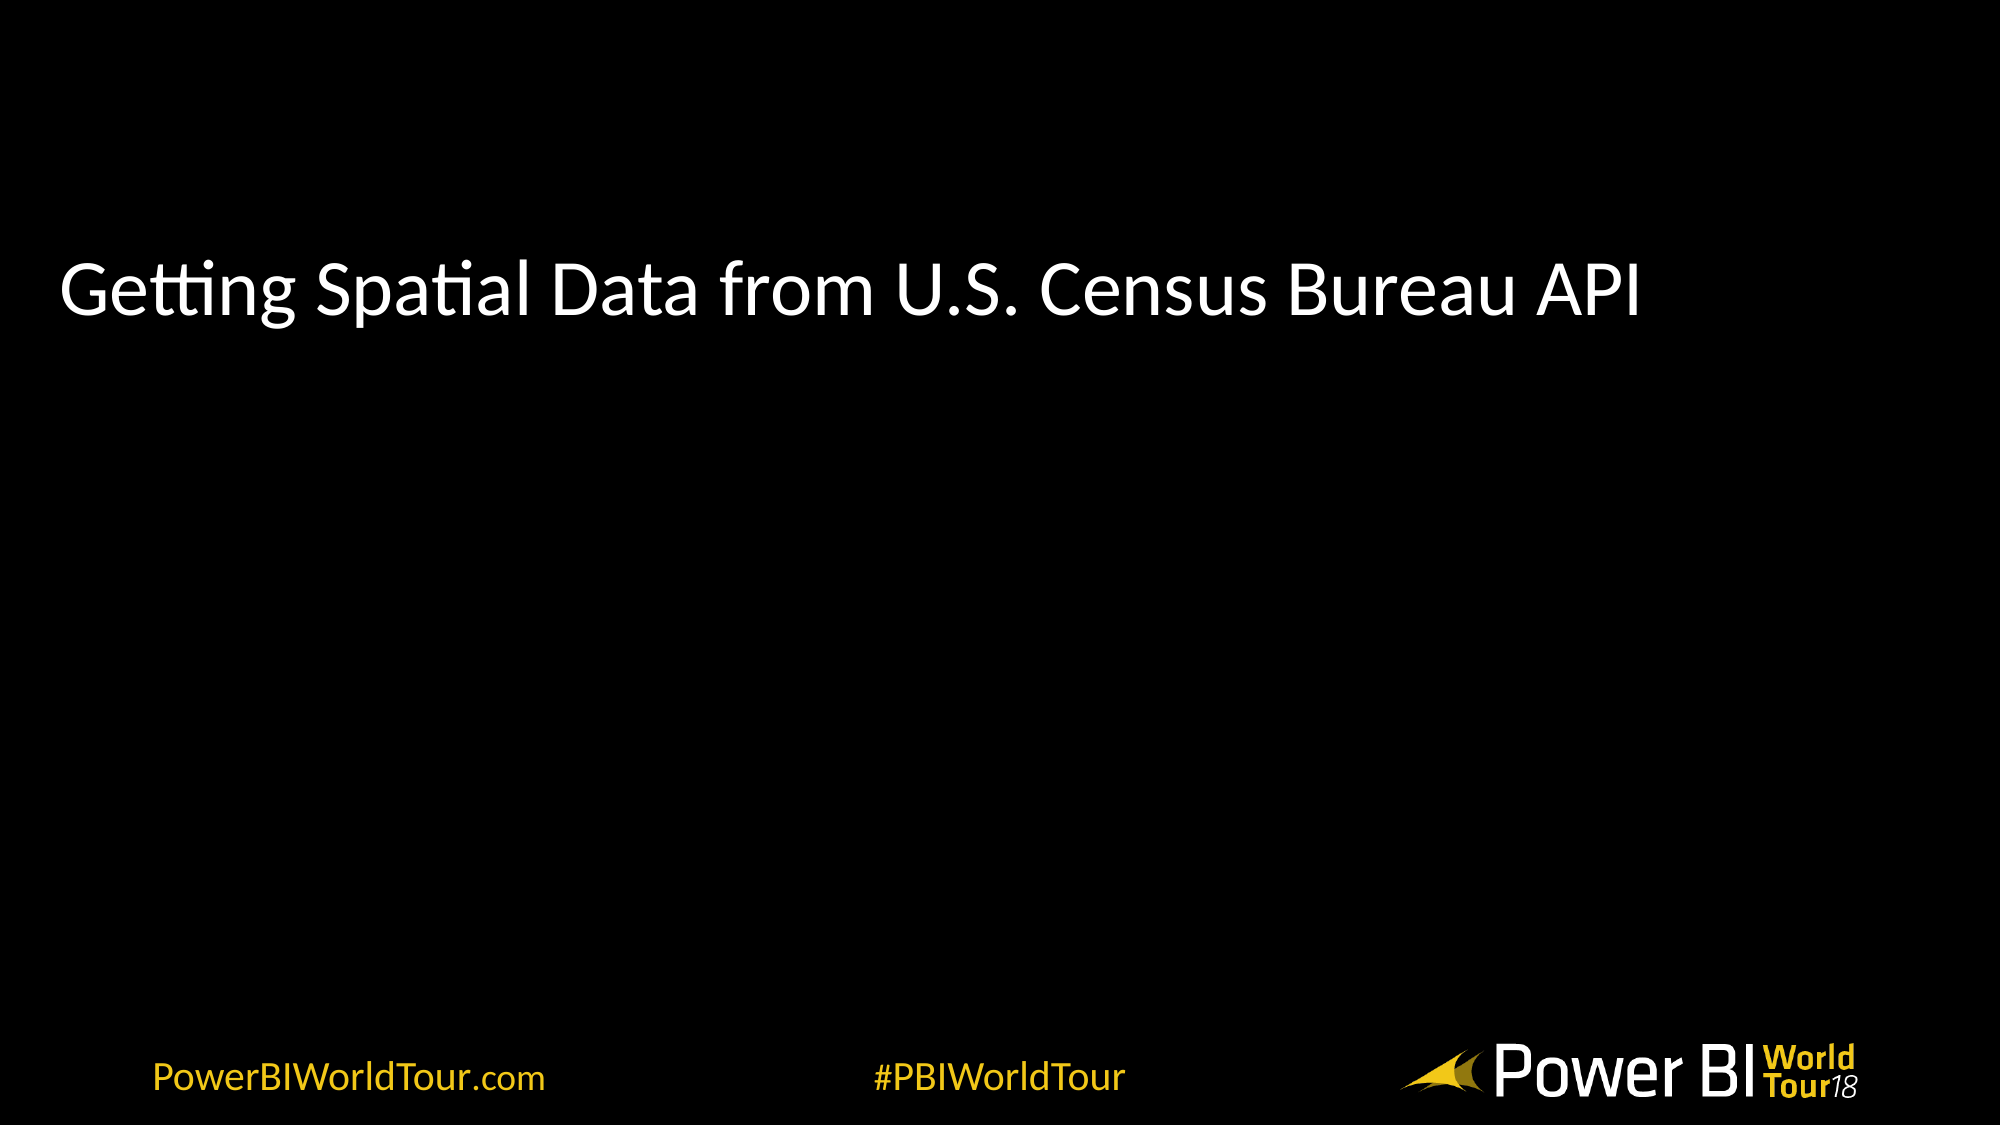

# Getting Spatial Data from U.S. Census Bureau API